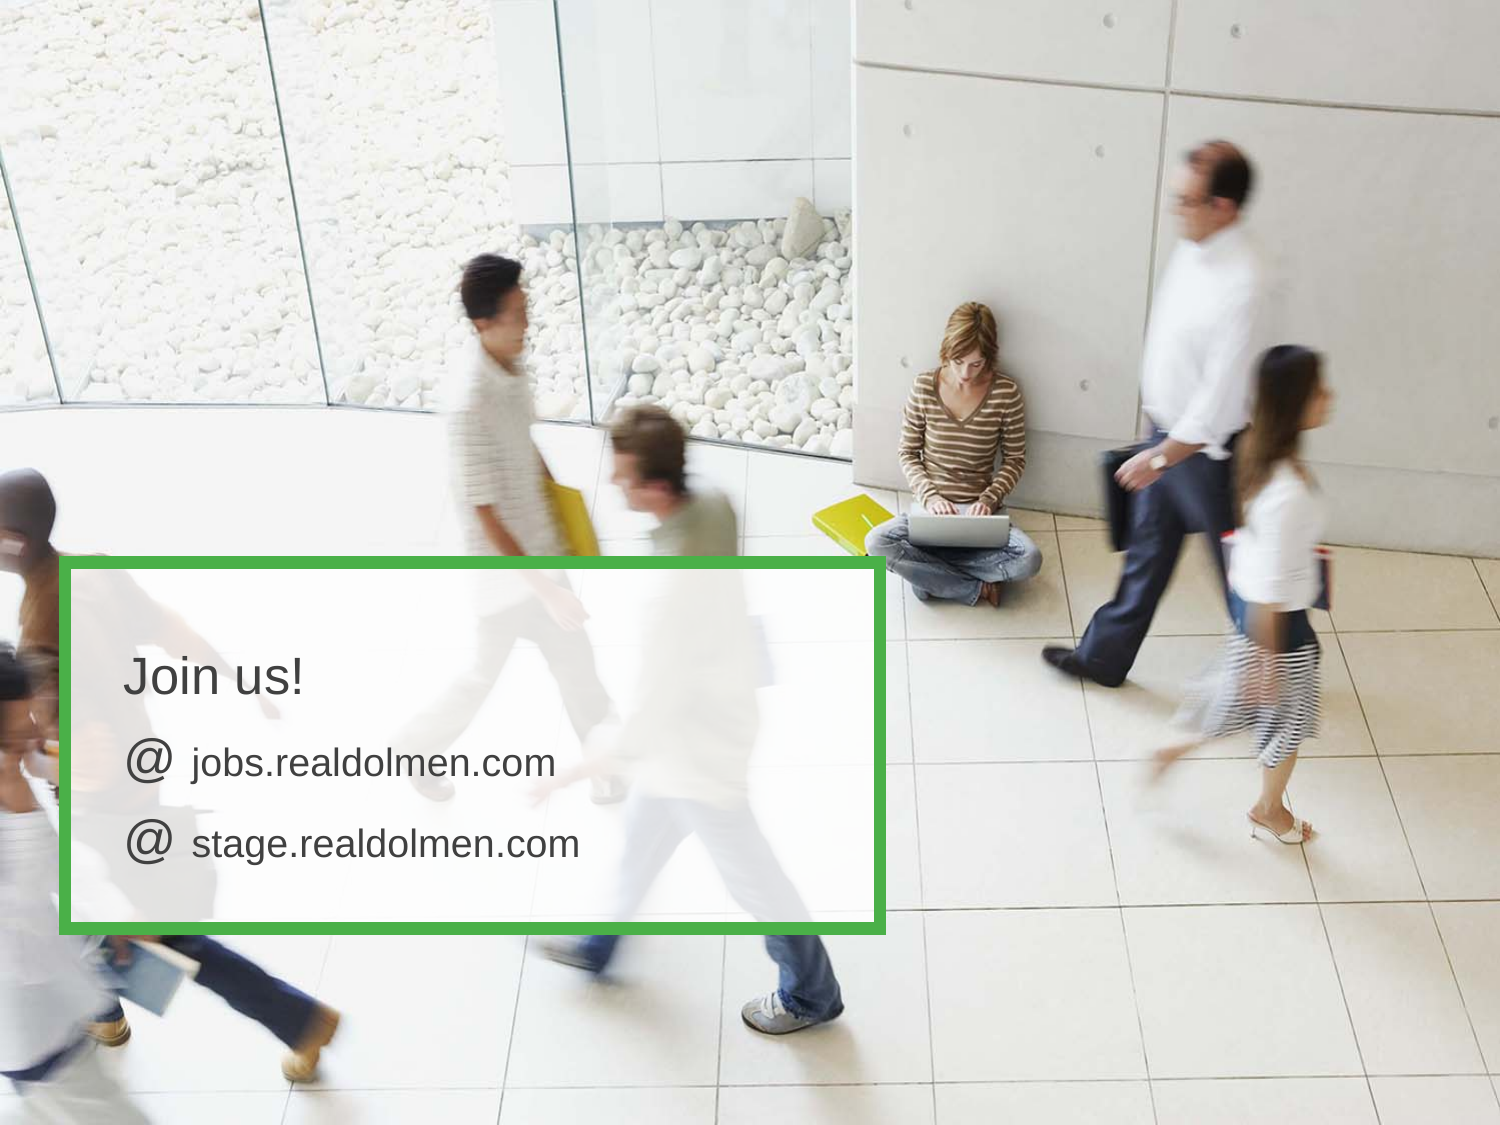

# Join us! @ jobs.realdolmen.com @ stage.realdolmen.com